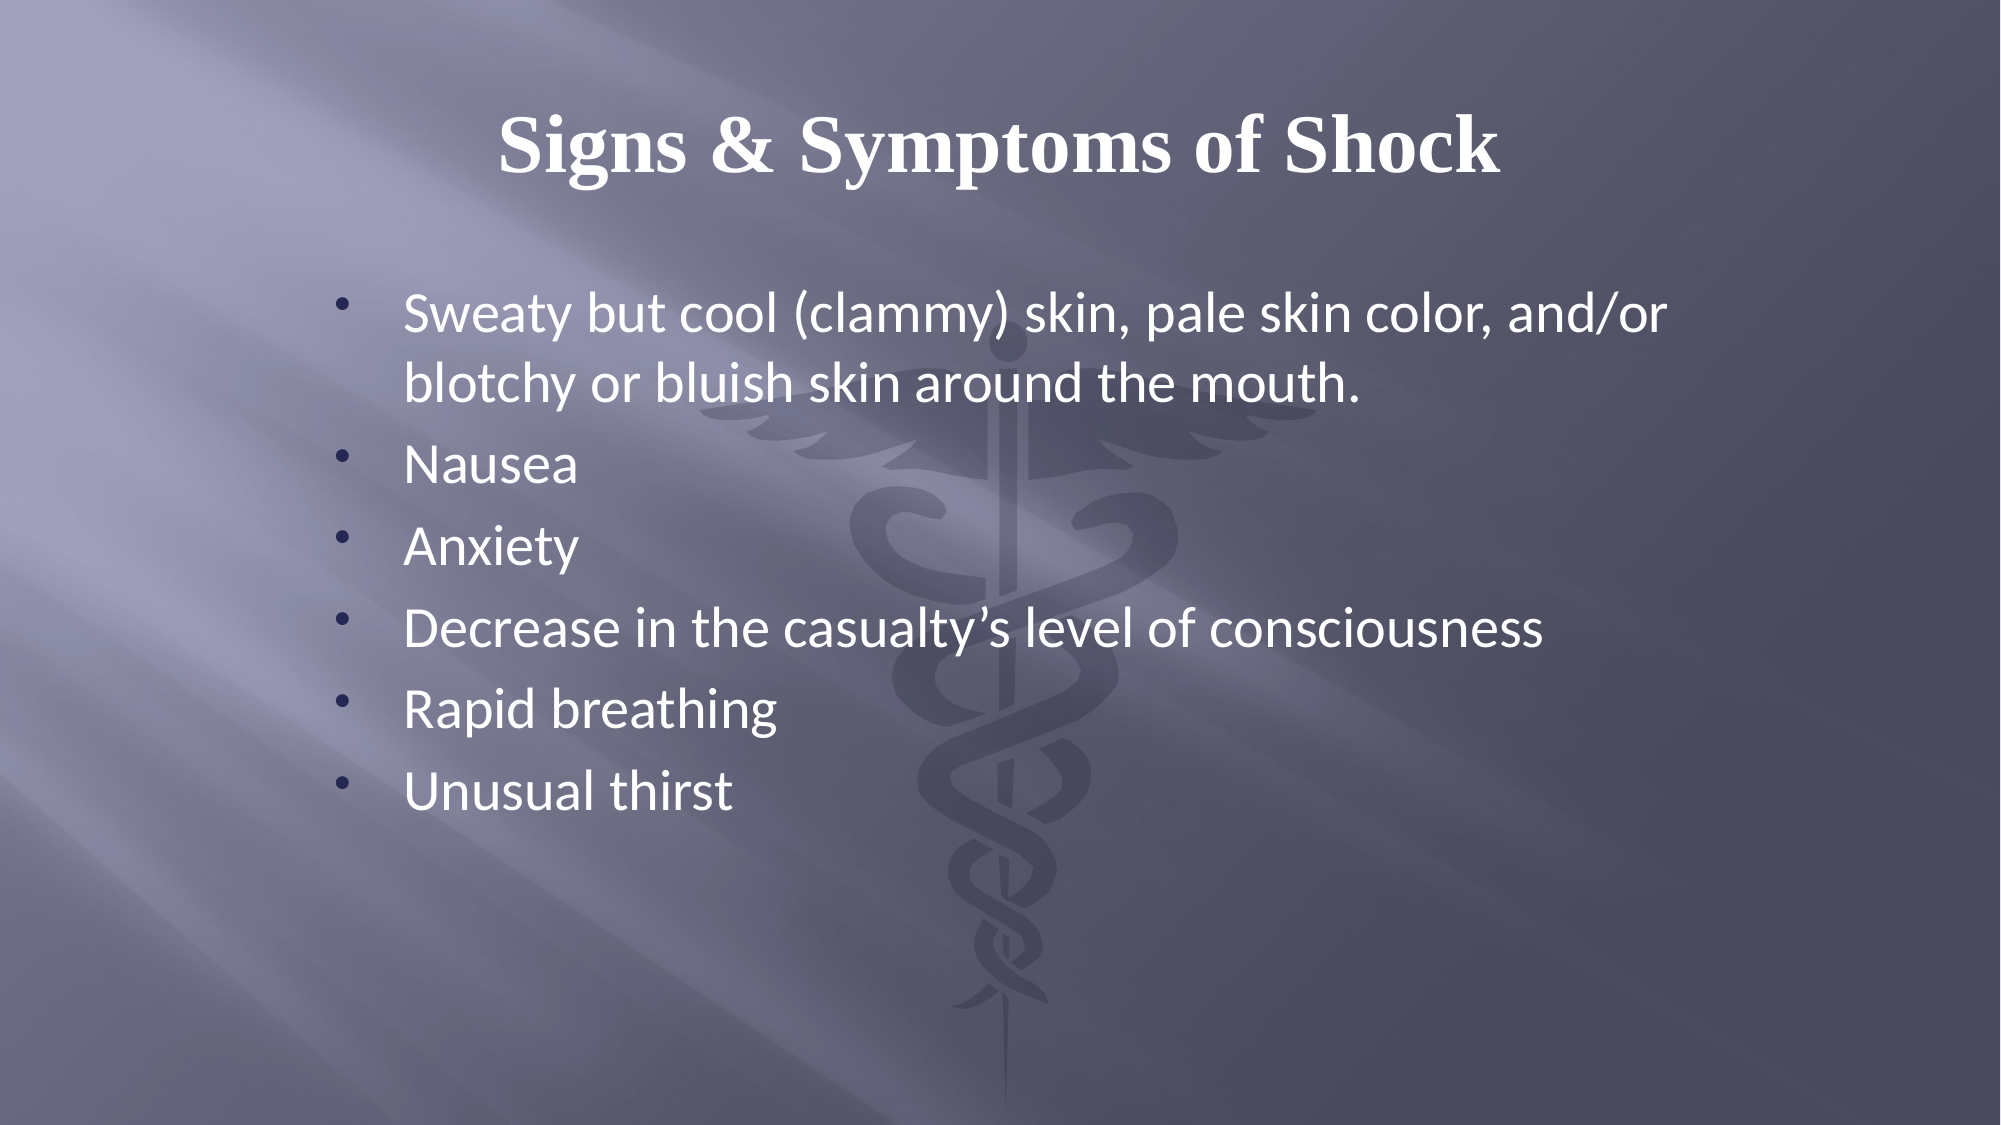

# Signs & Symptoms of Shock
Sweaty but cool (clammy) skin, pale skin color, and/or blotchy or bluish skin around the mouth.
Nausea
Anxiety
Decrease in the casualty’s level of consciousness
Rapid breathing
Unusual thirst